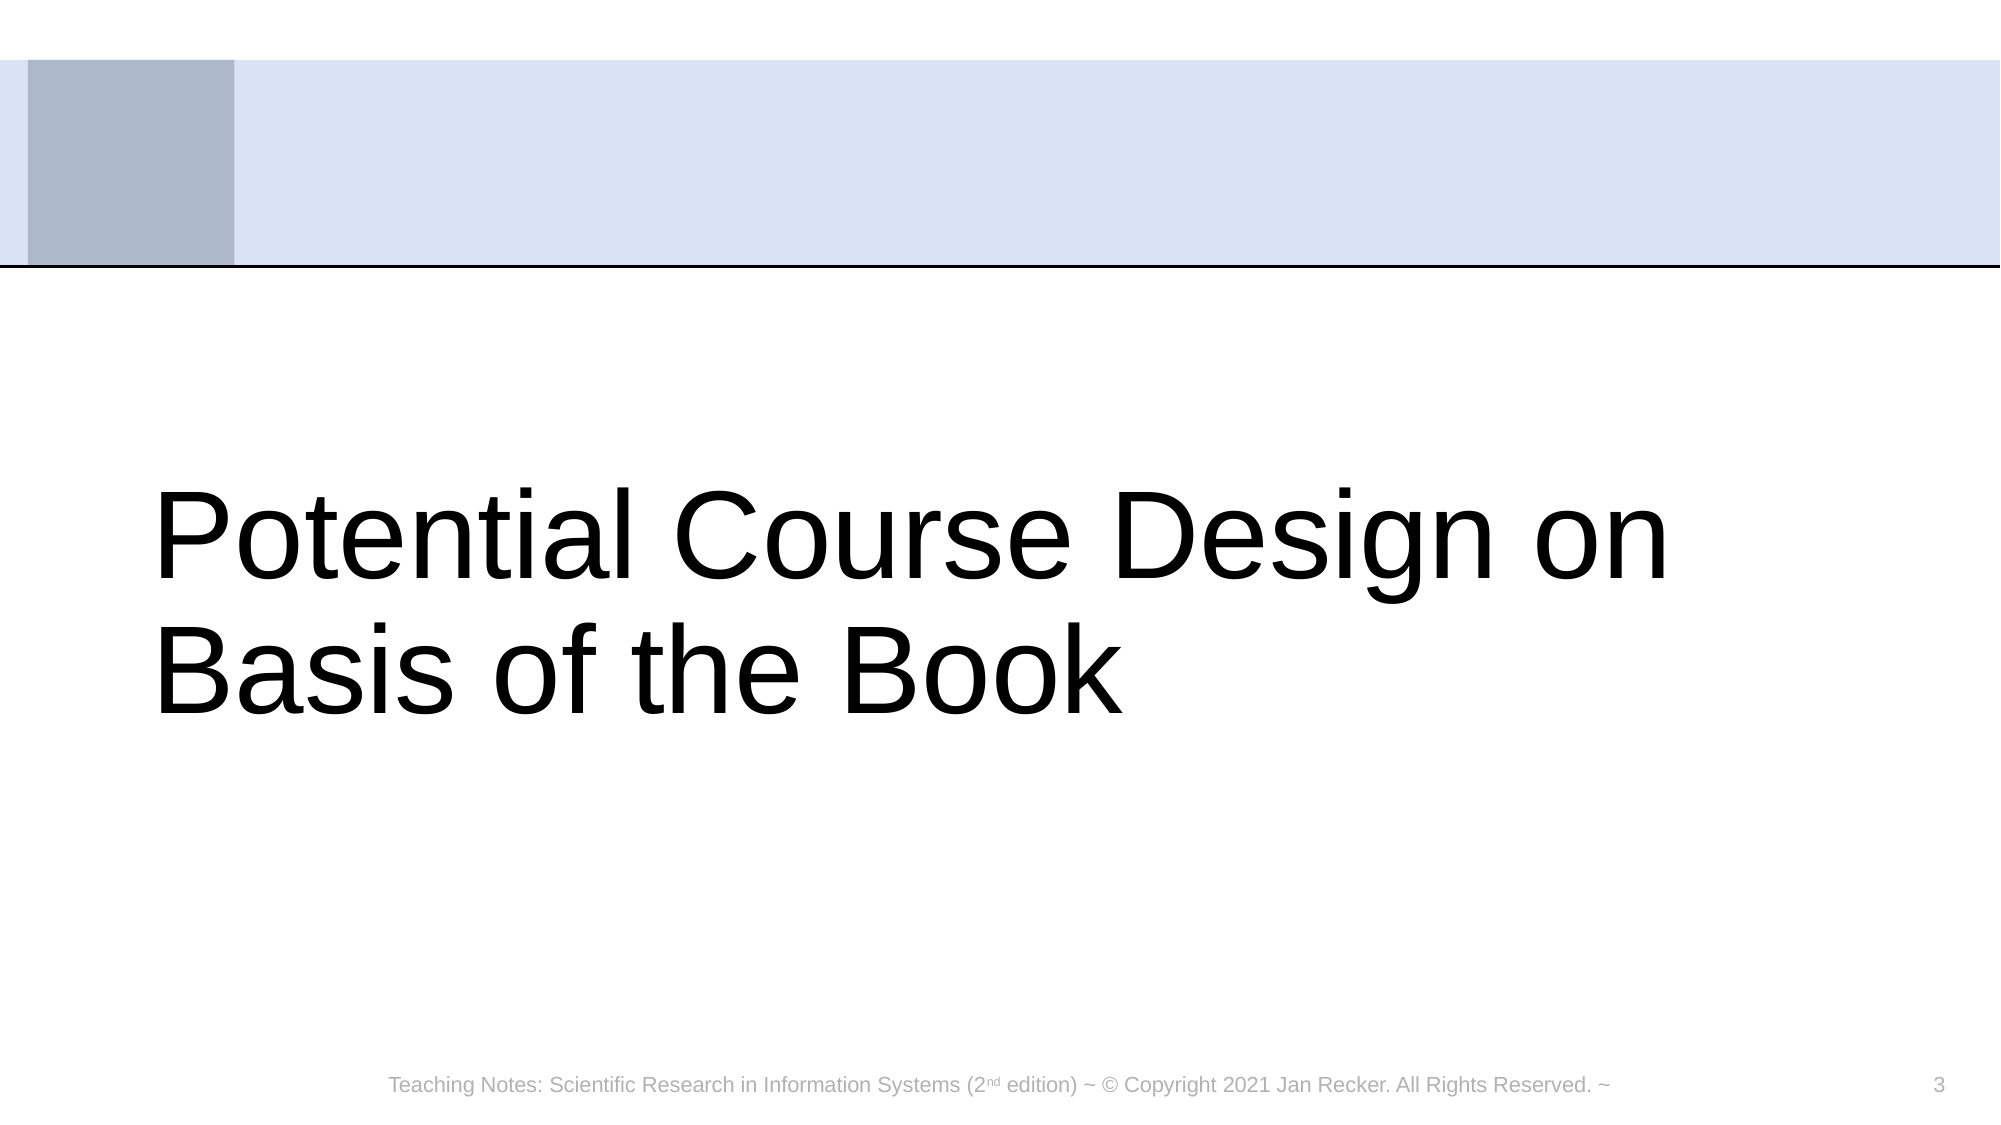

# Potential Course Design on Basis of the Book

Teaching Notes: Scientific Research in Information Systems (2nd edition) ~ © Copyright 2021 Jan Recker. All Rights Reserved. ~
3